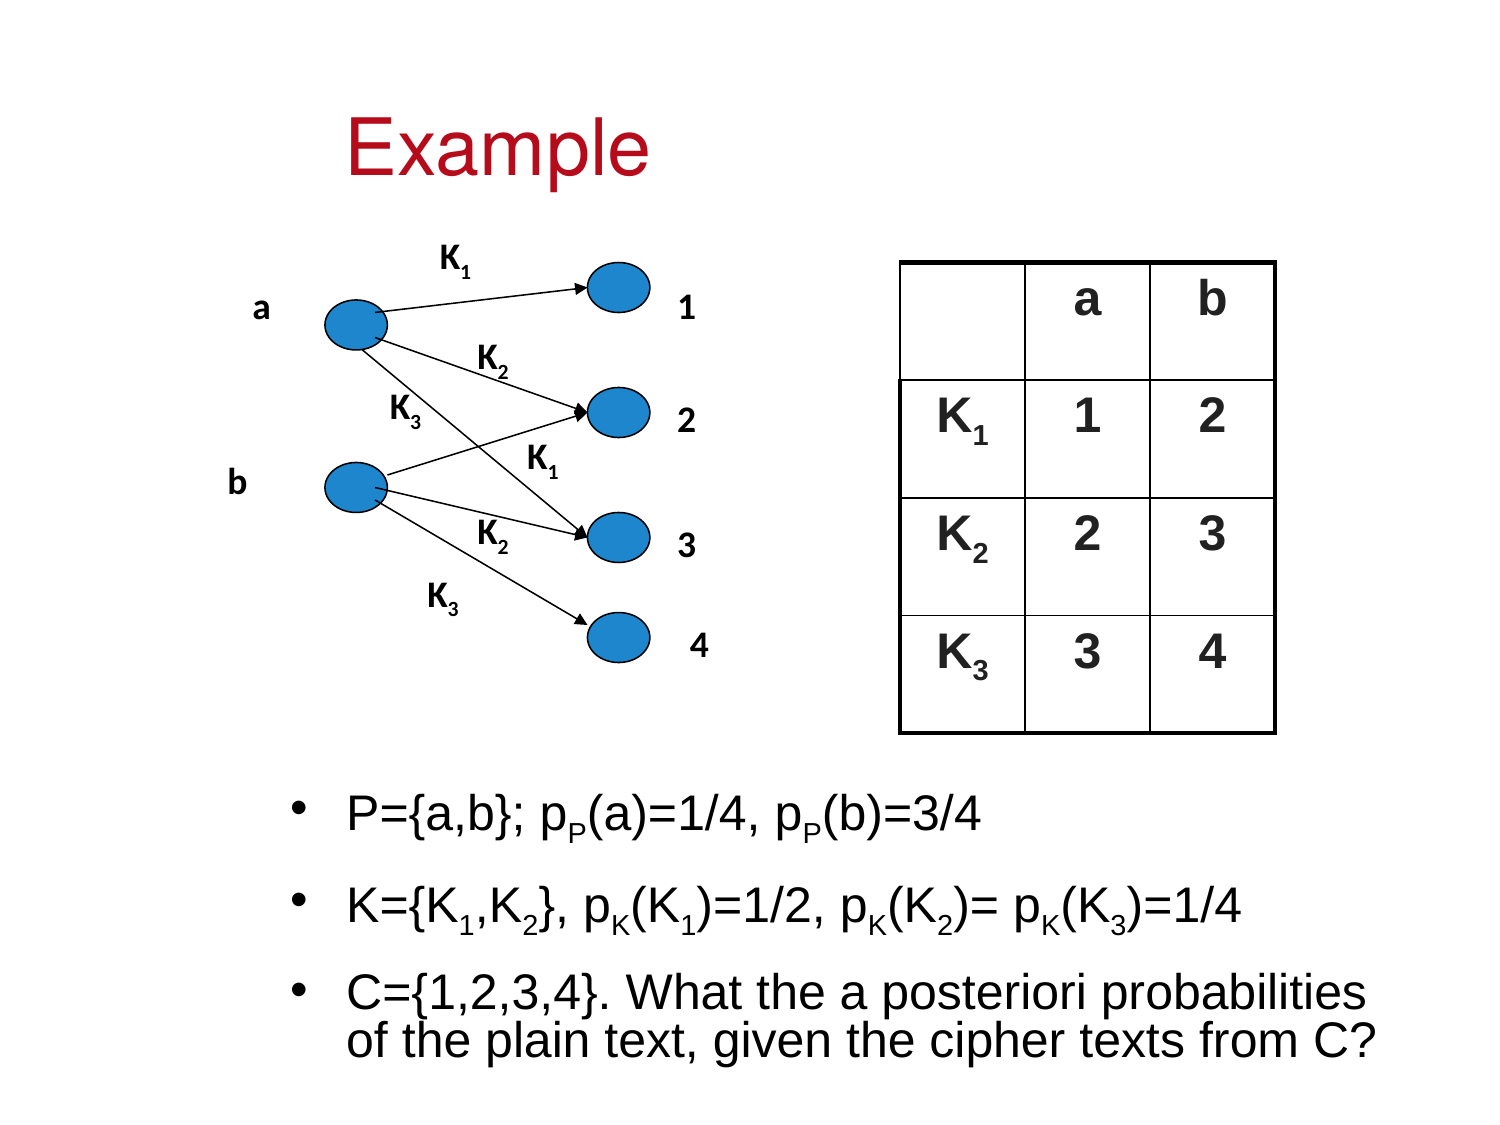

# Example
K1

|  | a | b |
| --- | --- | --- |
| K1 | 1 | 2 |
| K2 | 2 | 3 |
| K3 | 3 | 4 |
a
1

K2

K3

2

K1
b

K2

3
K3

4
P={a,b}; pP(a)=1/4, pP(b)=3/4
K={K1,K2}, pK(K1)=1/2, pK(K2)= pK(K3)=1/4
C={1,2,3,4}. What the a posteriori probabilities of the plain text, given the cipher texts from C?